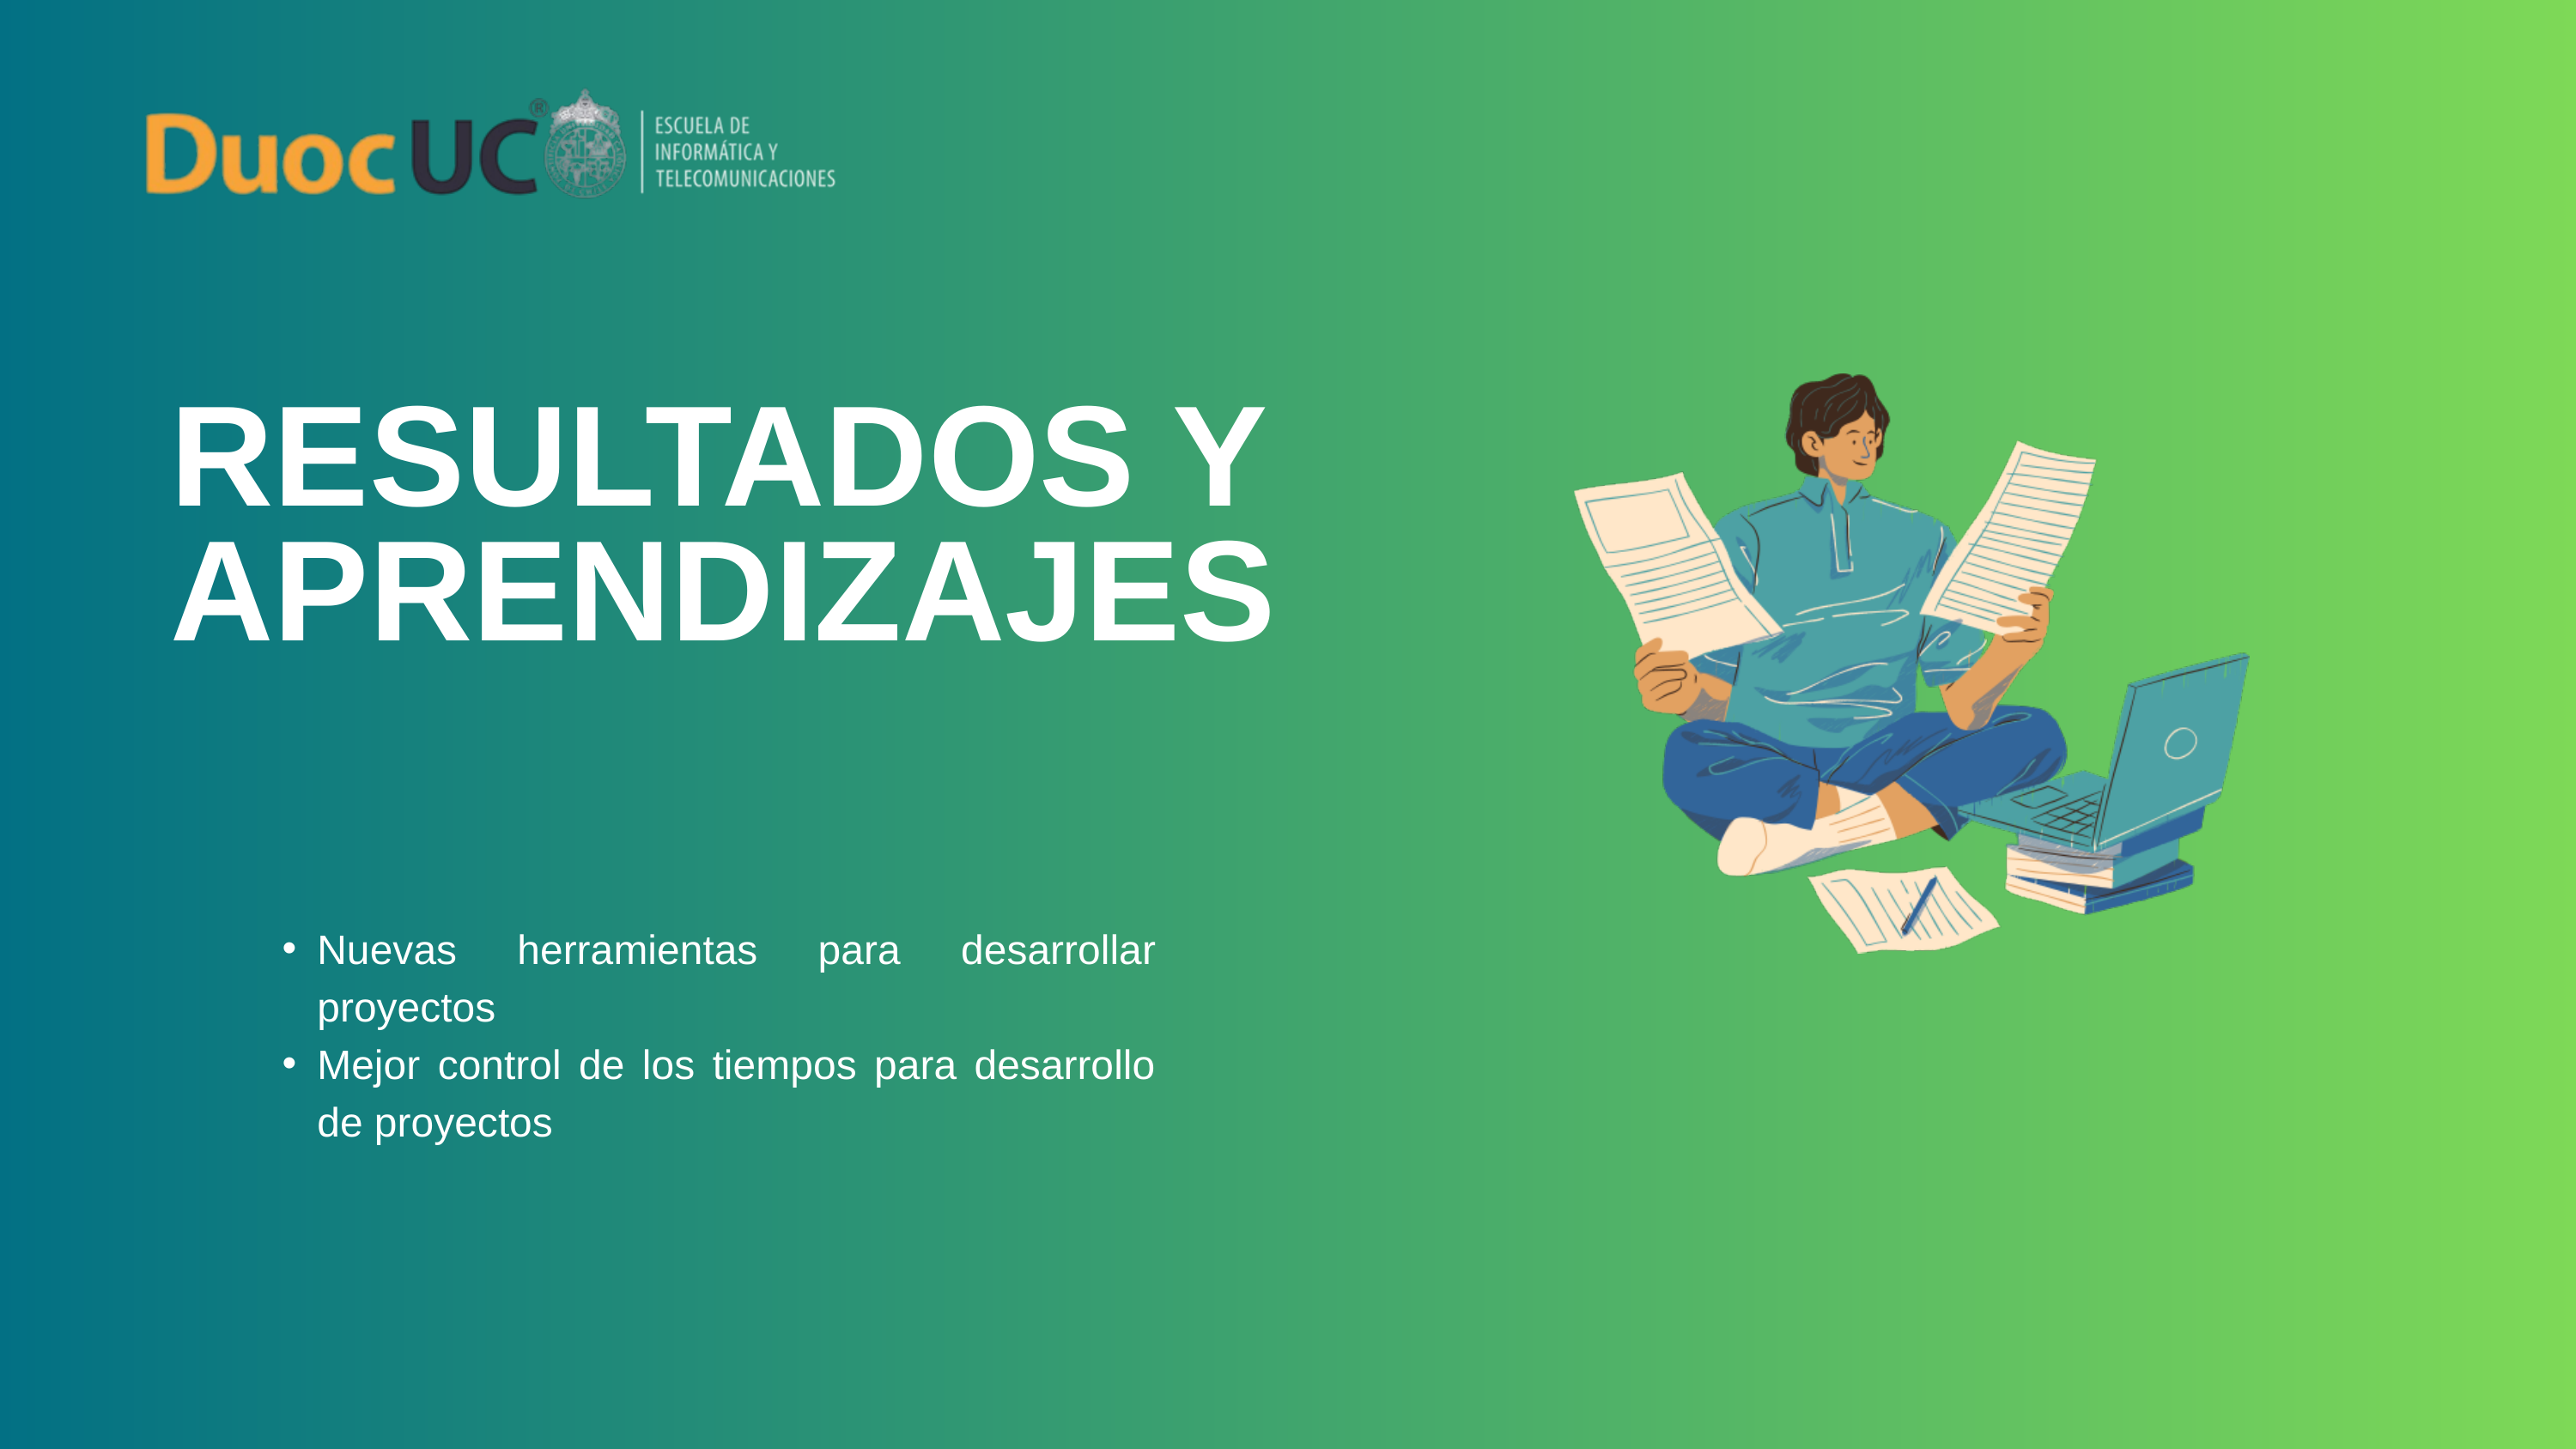

RESULTADOS Y APRENDIZAJES
Nuevas herramientas para desarrollar proyectos
Mejor control de los tiempos para desarrollo de proyectos